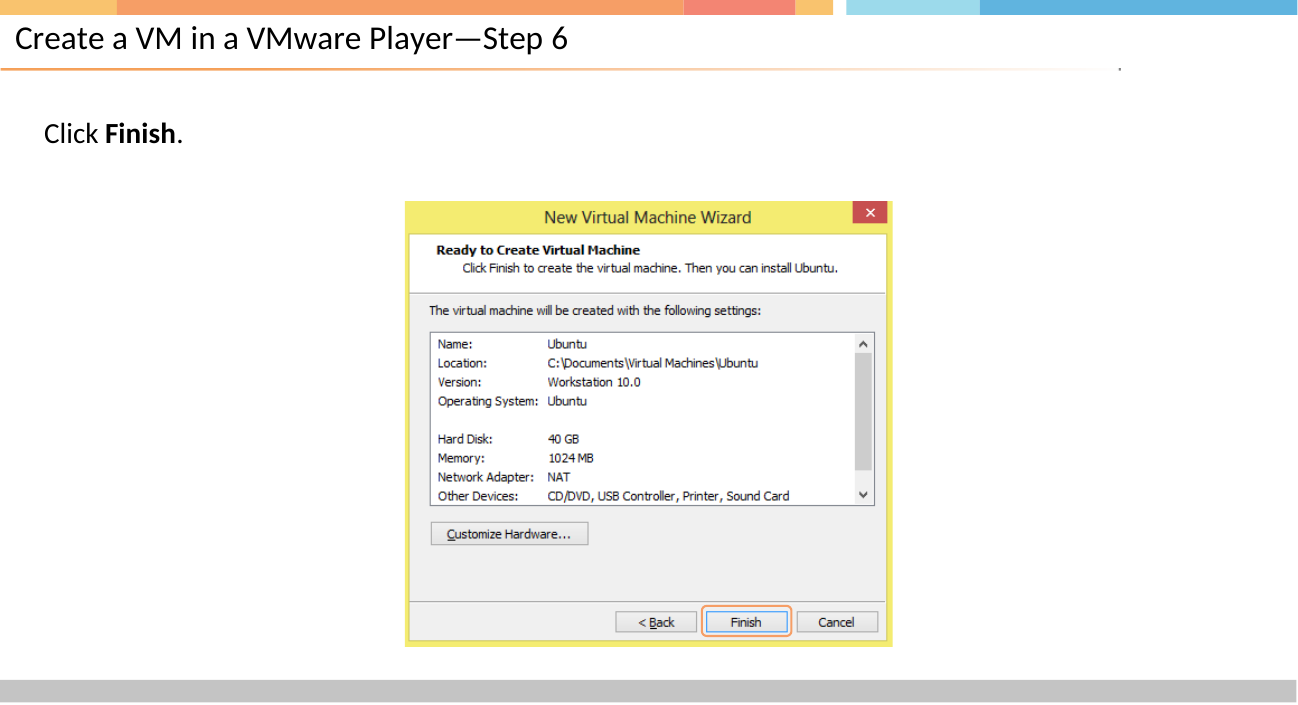

# Create a VM in a VMware Player—Step 6

Click Finish.